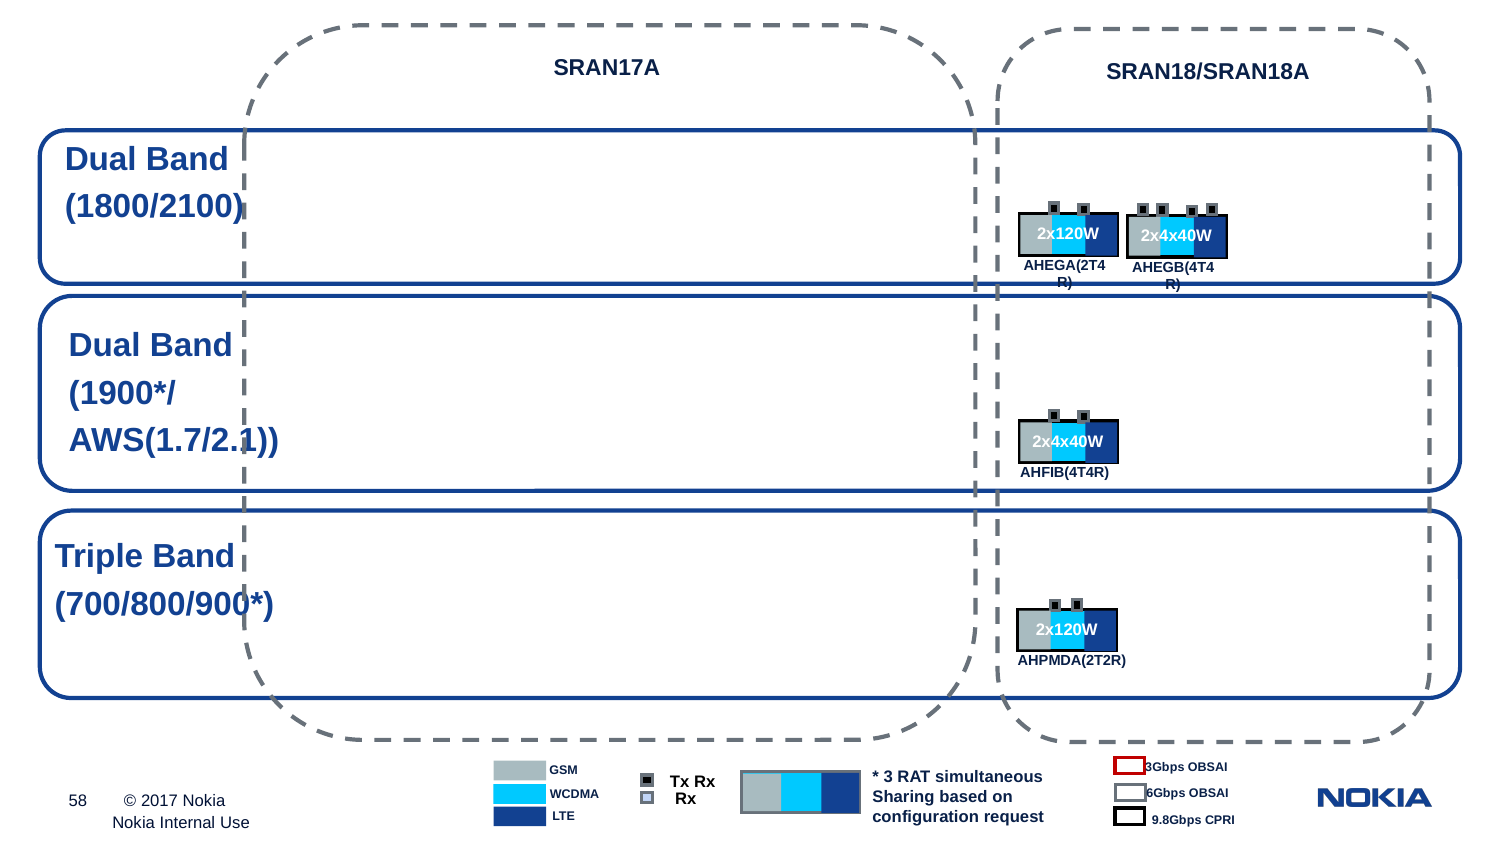

SRAN17A

SRAN18/SRAN18A

Dual Band
(1800/2100)

Dual Band
(1900*/
AWS(1.7/2.1))

2x120W
AHEGA(2T4R)

2x4x40W
AHEGB(4T4R)

2x4x40W
AHFIB(4T4R)

Triple Band
(700/800/900*)

2x120W
AHPMDA(2T2R)

3Gbps OBSAI

GSM
* 3 RAT simultaneous Sharing based on configuration request

              Tx Rx

WCDMA

6Gbps OBSAI
            Rx

LTE

Nokia Internal Use
9.8Gbps CPRI